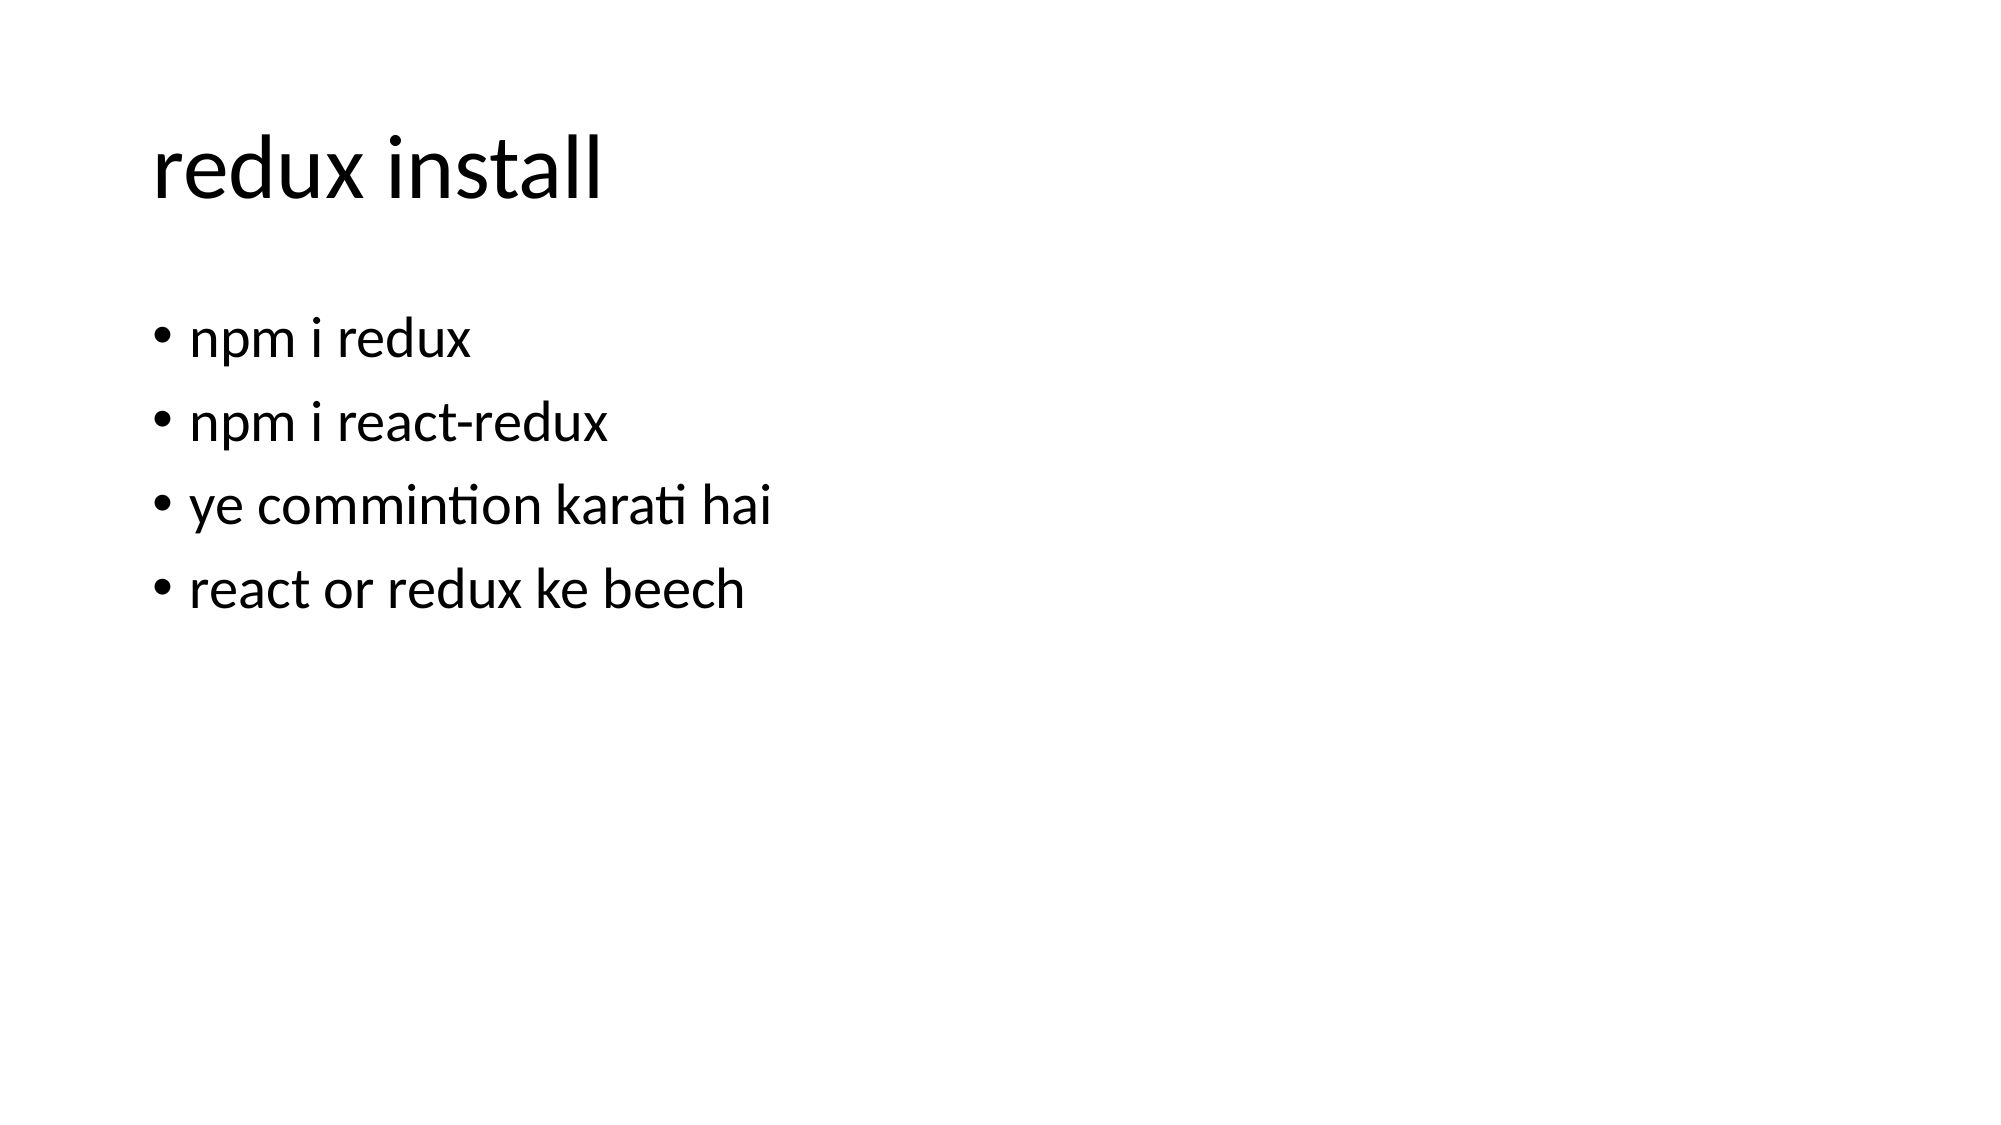

# redux install
npm i redux
npm i react-redux
ye commintion karati hai
react or redux ke beech